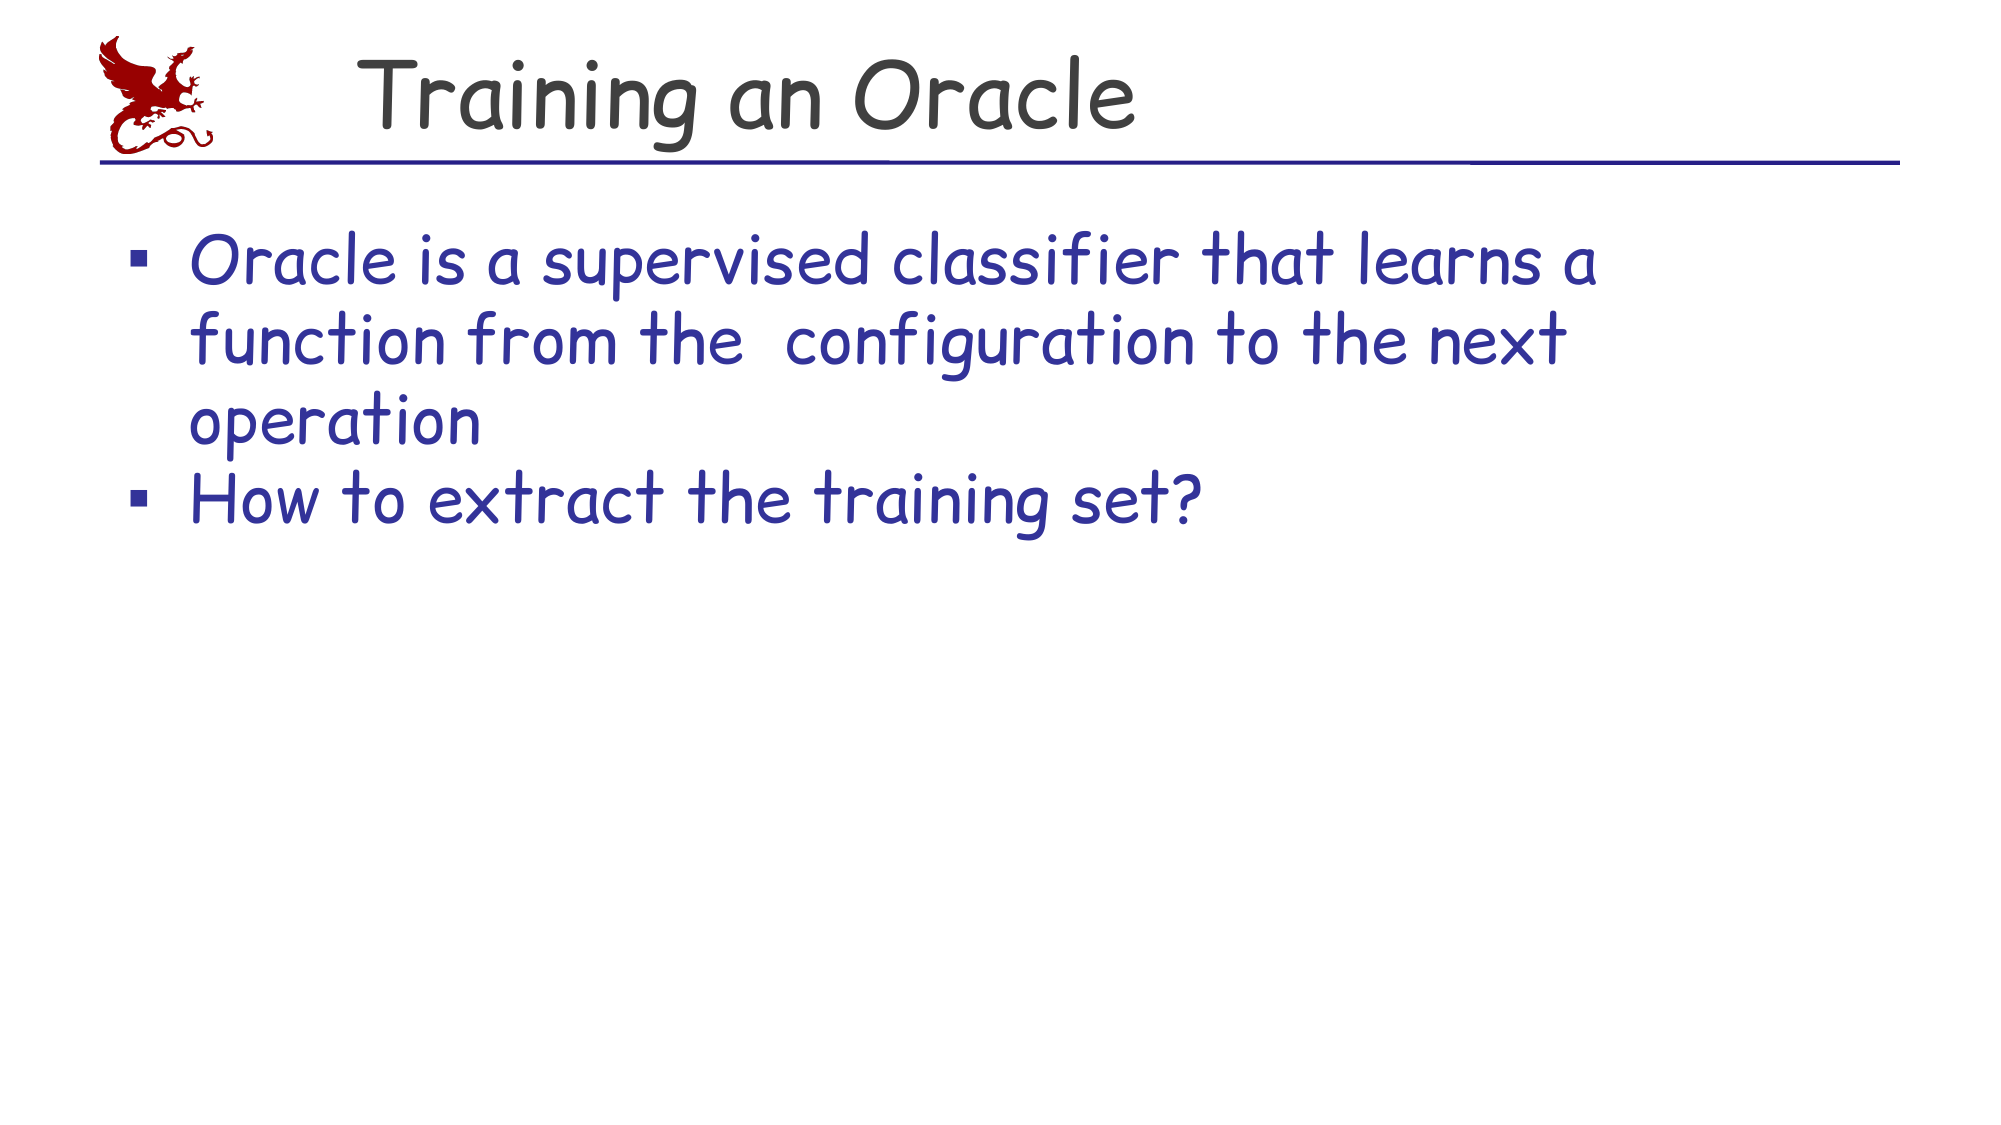

# Training an Oracle
Oracle is a supervised classifier that learns a function from the  configuration to the next operation
How to extract the training set?